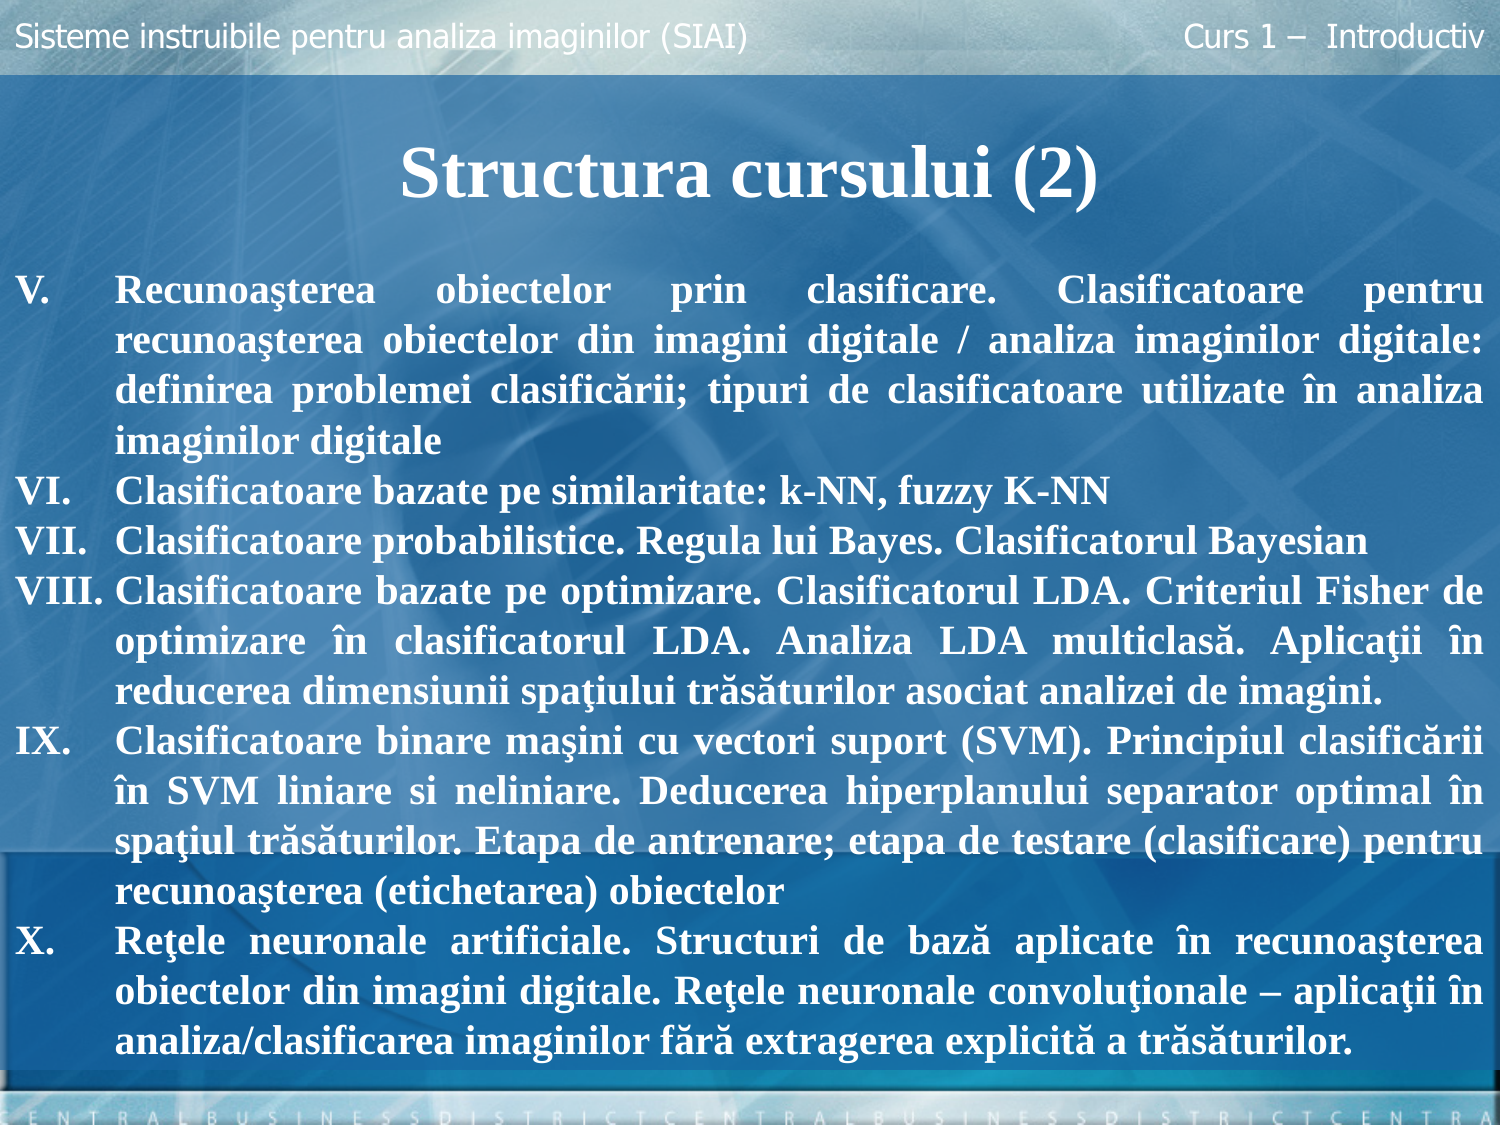

Sisteme instruibile pentru analiza imaginilor (SIAI)
Curs 1 –  Introductiv

Structura cursului (2)

Recunoaşterea obiectelor prin clasificare. Clasificatoare pentru recunoaşterea obiectelor din imagini digitale / analiza imaginilor digitale: definirea problemei clasificării; tipuri de clasificatoare utilizate în analiza imaginilor digitale
Clasificatoare bazate pe similaritate: k-NN, fuzzy K-NN
Clasificatoare probabilistice. Regula lui Bayes. Clasificatorul Bayesian
Clasificatoare bazate pe optimizare. Clasificatorul LDA. Criteriul Fisher de optimizare în clasificatorul LDA. Analiza LDA multiclasă. Aplicaţii ȋn reducerea dimensiunii spaţiului trăsăturilor asociat analizei de imagini.
Clasificatoare binare maşini cu vectori suport (SVM). Principiul clasificării în SVM liniare si neliniare. Deducerea hiperplanului separator optimal în spaţiul trăsăturilor. Etapa de antrenare; etapa de testare (clasificare) pentru recunoaşterea (etichetarea) obiectelor
Reţele neuronale artificiale. Structuri de bază aplicate ȋn recunoaşterea obiectelor din imagini digitale. Reţele neuronale convoluţionale – aplicaţii ȋn analiza/clasificarea imaginilor fără extragerea explicită a trăsăturilor.